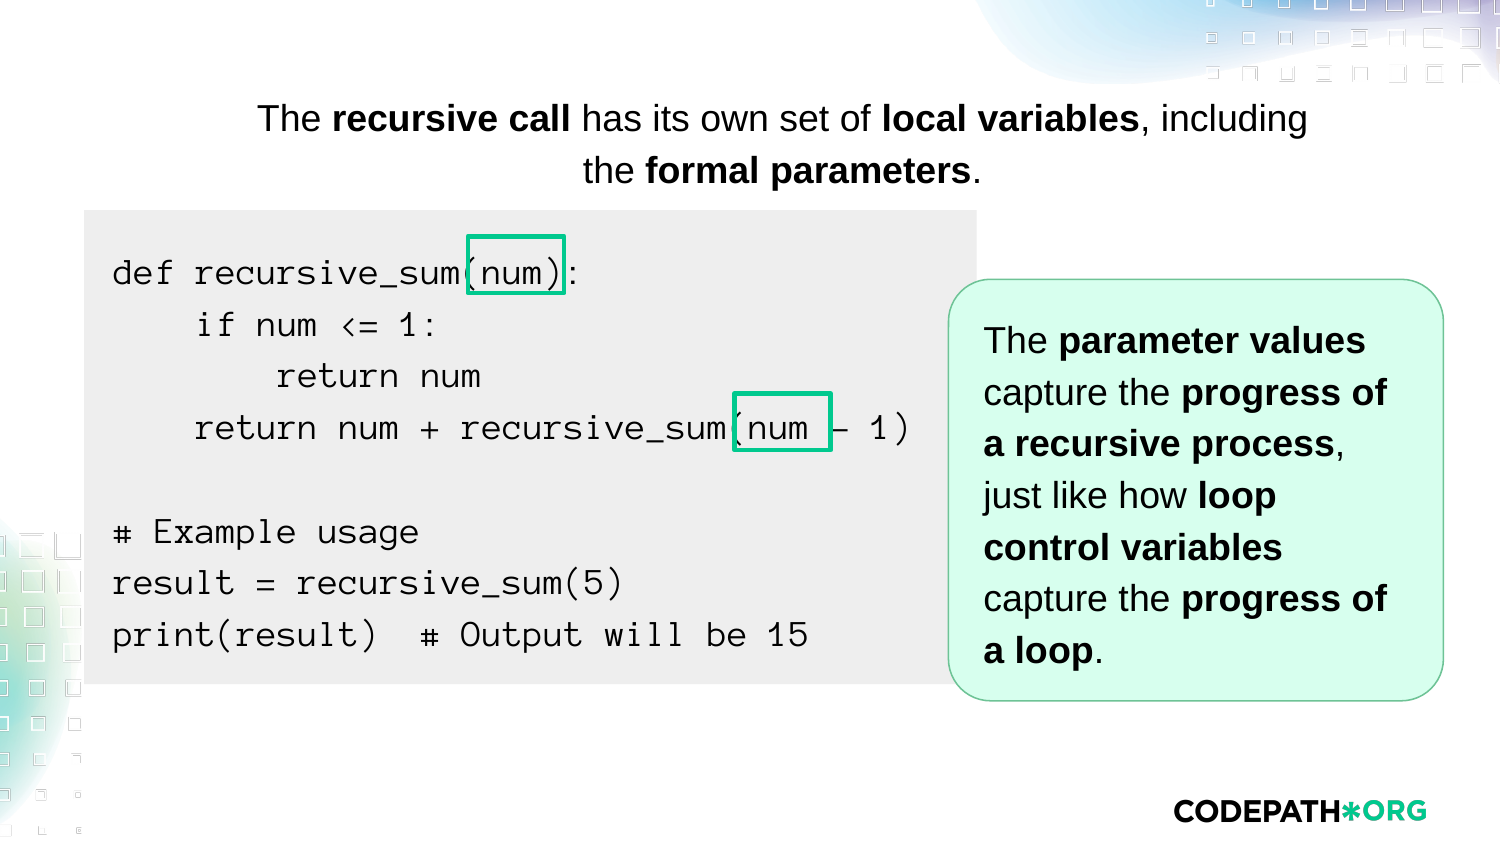

The recursive call has its own set of local variables, including the formal parameters.
def recursive_sum(num):
    if num <= 1:
        return num
    return num + recursive_sum(num - 1)

# Example usage
result = recursive_sum(5)
print(result)  # Output will be 15

The parameter values capture the progress of a recursive process, just like how loop control variables capture the progress of a loop.